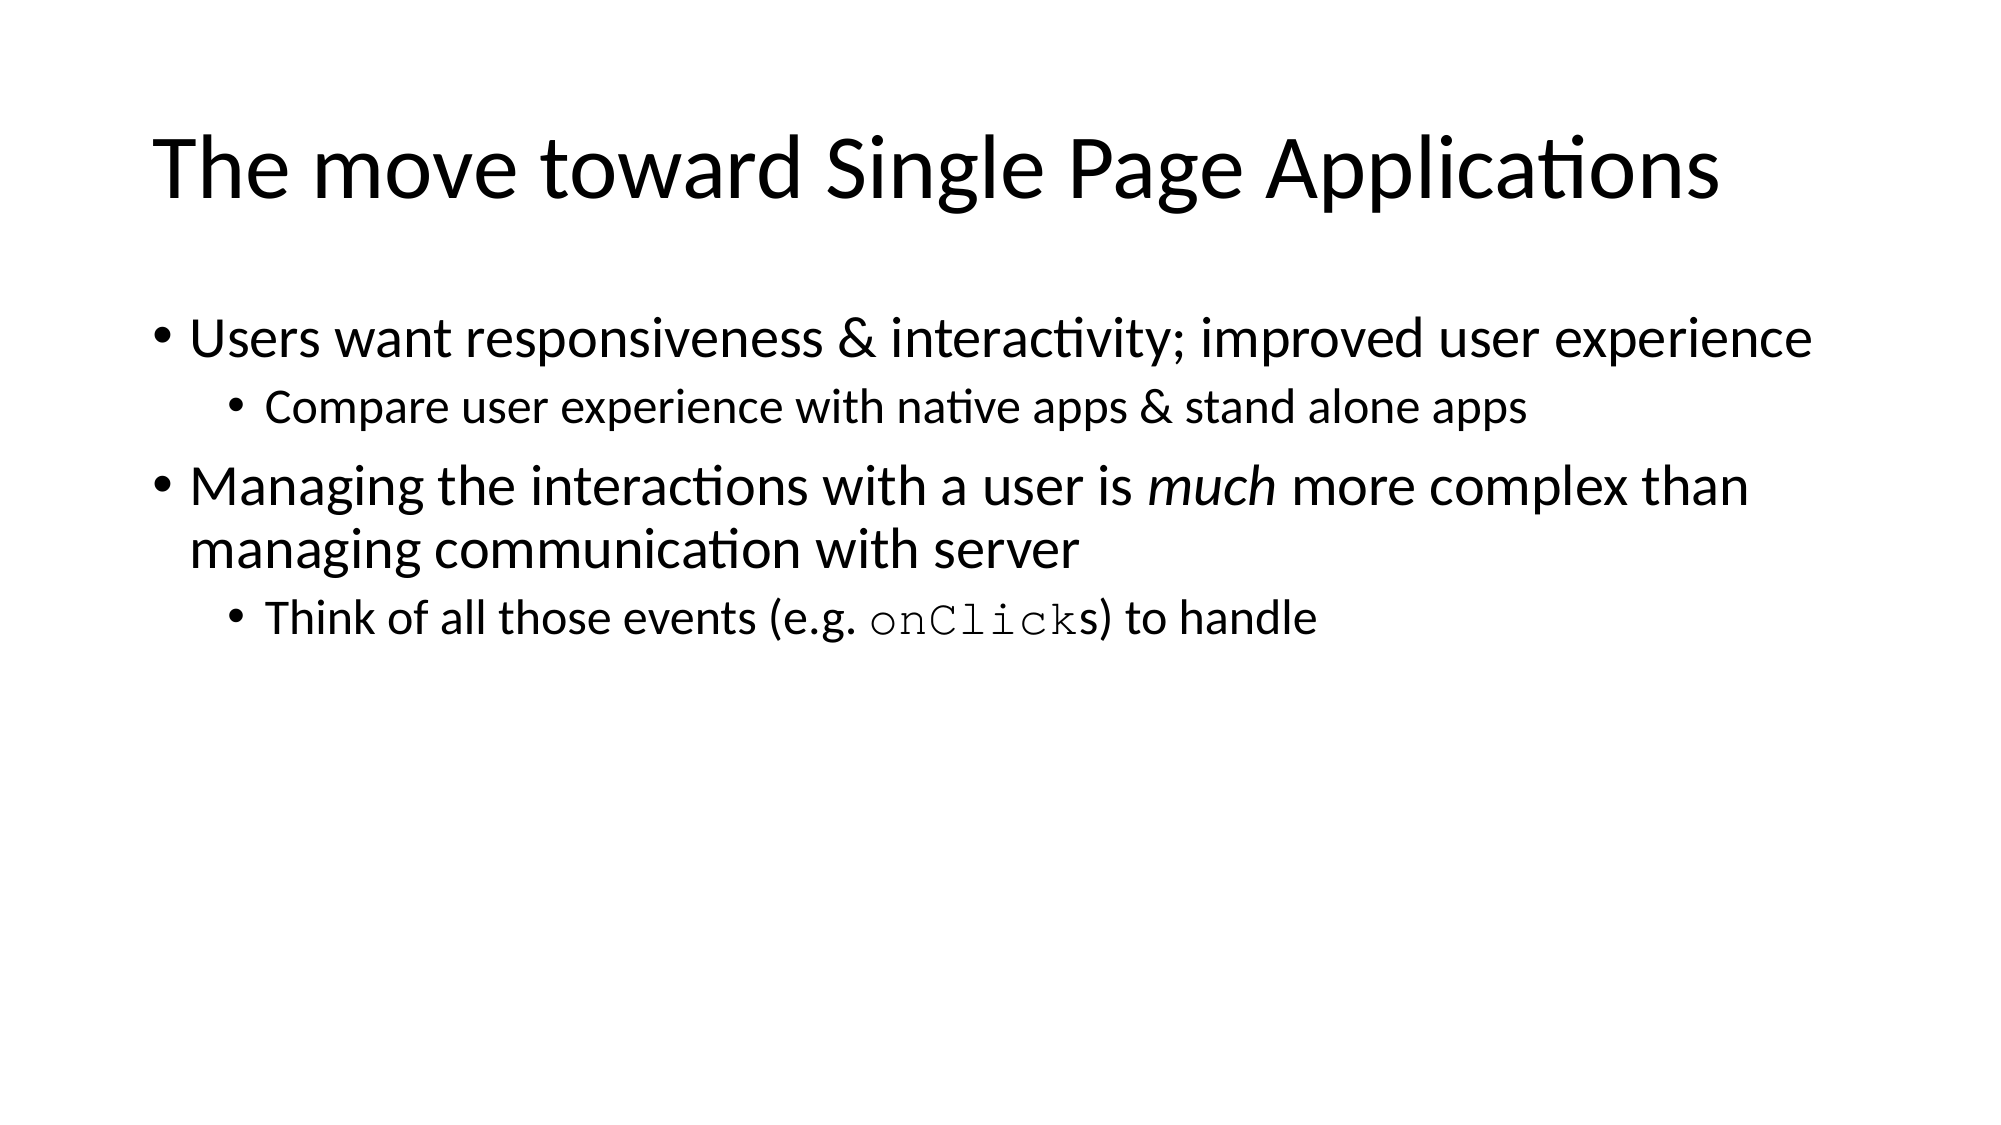

# The move toward Single Page Applications
Users want responsiveness & interactivity; improved user experience
Compare user experience with native apps & stand alone apps
Managing the interactions with a user is much more complex than managing communication with server
Think of all those events (e.g. onClicks) to handle